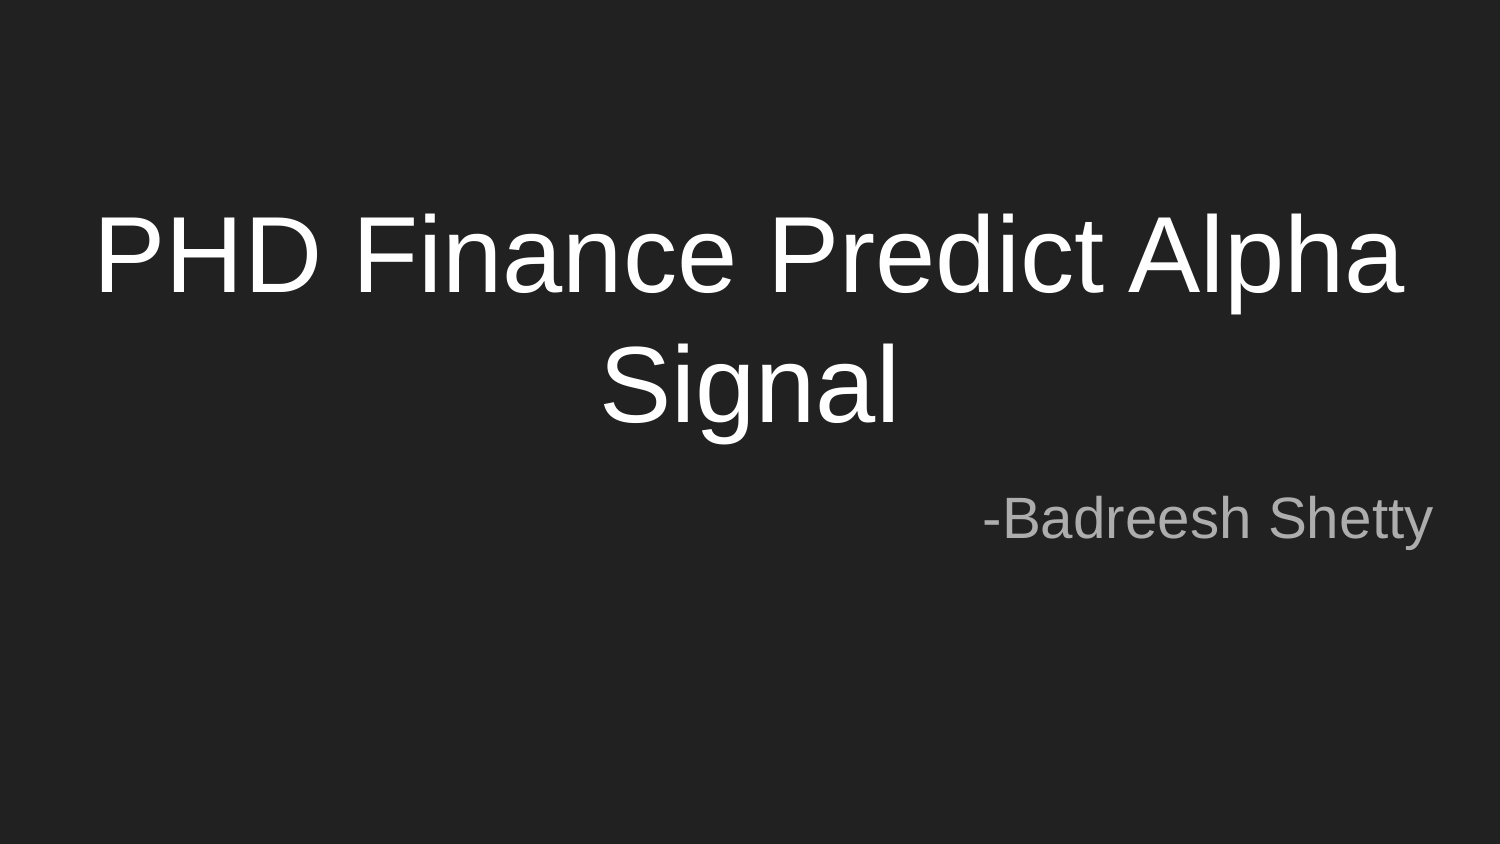

# PHD Finance Predict Alpha Signal
	-Badreesh Shetty